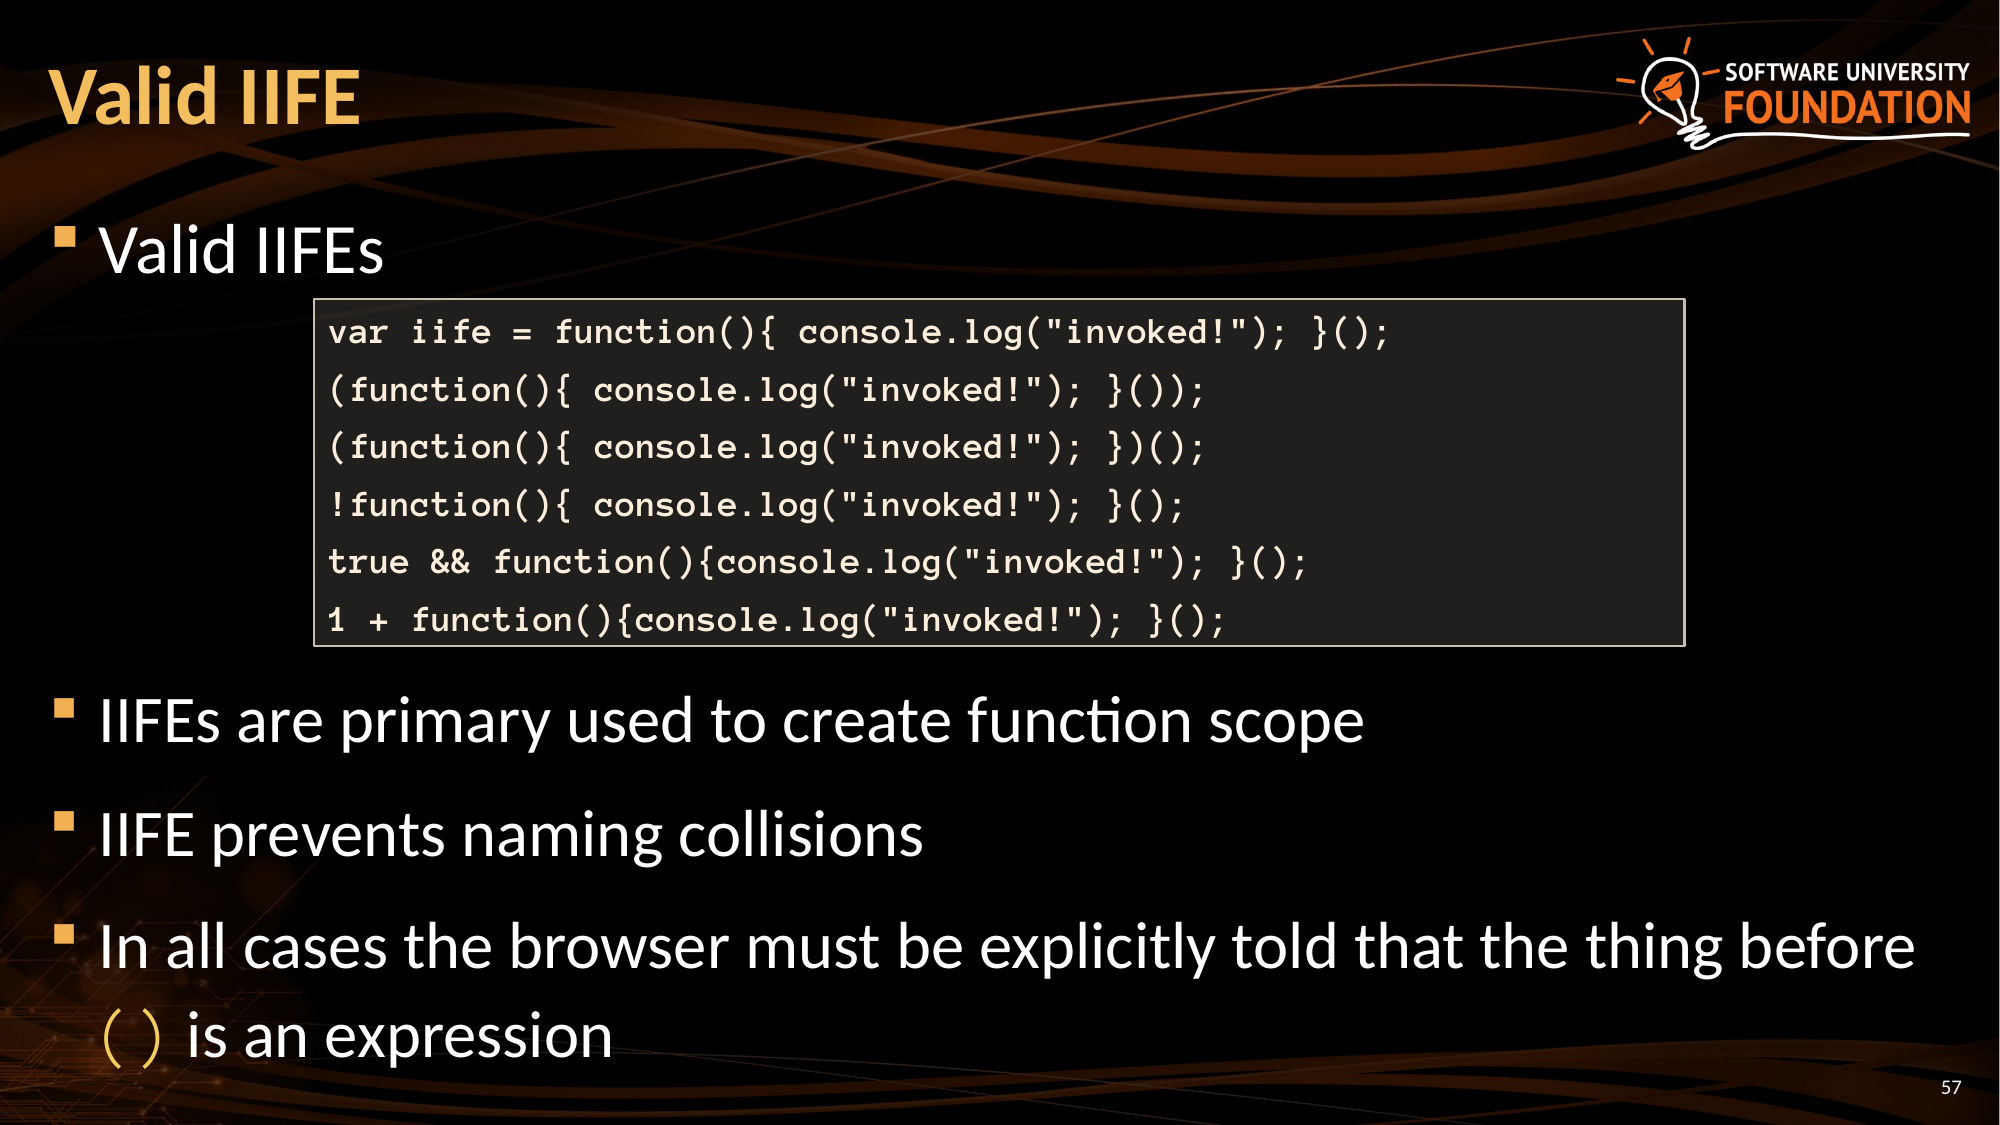

# Valid IIFE
Valid IIFEs

IIFEs are primary used to create function scope
IIFE prevents naming collisions
In all cases the browser must be explicitly told that the thing before () is an expression
var iife = function(){ console.log("invoked!"); }();
(function(){ console.log("invoked!"); }());
(function(){ console.log("invoked!"); })();
!function(){ console.log("invoked!"); }();
true && function(){console.log("invoked!"); }();
1 + function(){console.log("invoked!"); }();
57